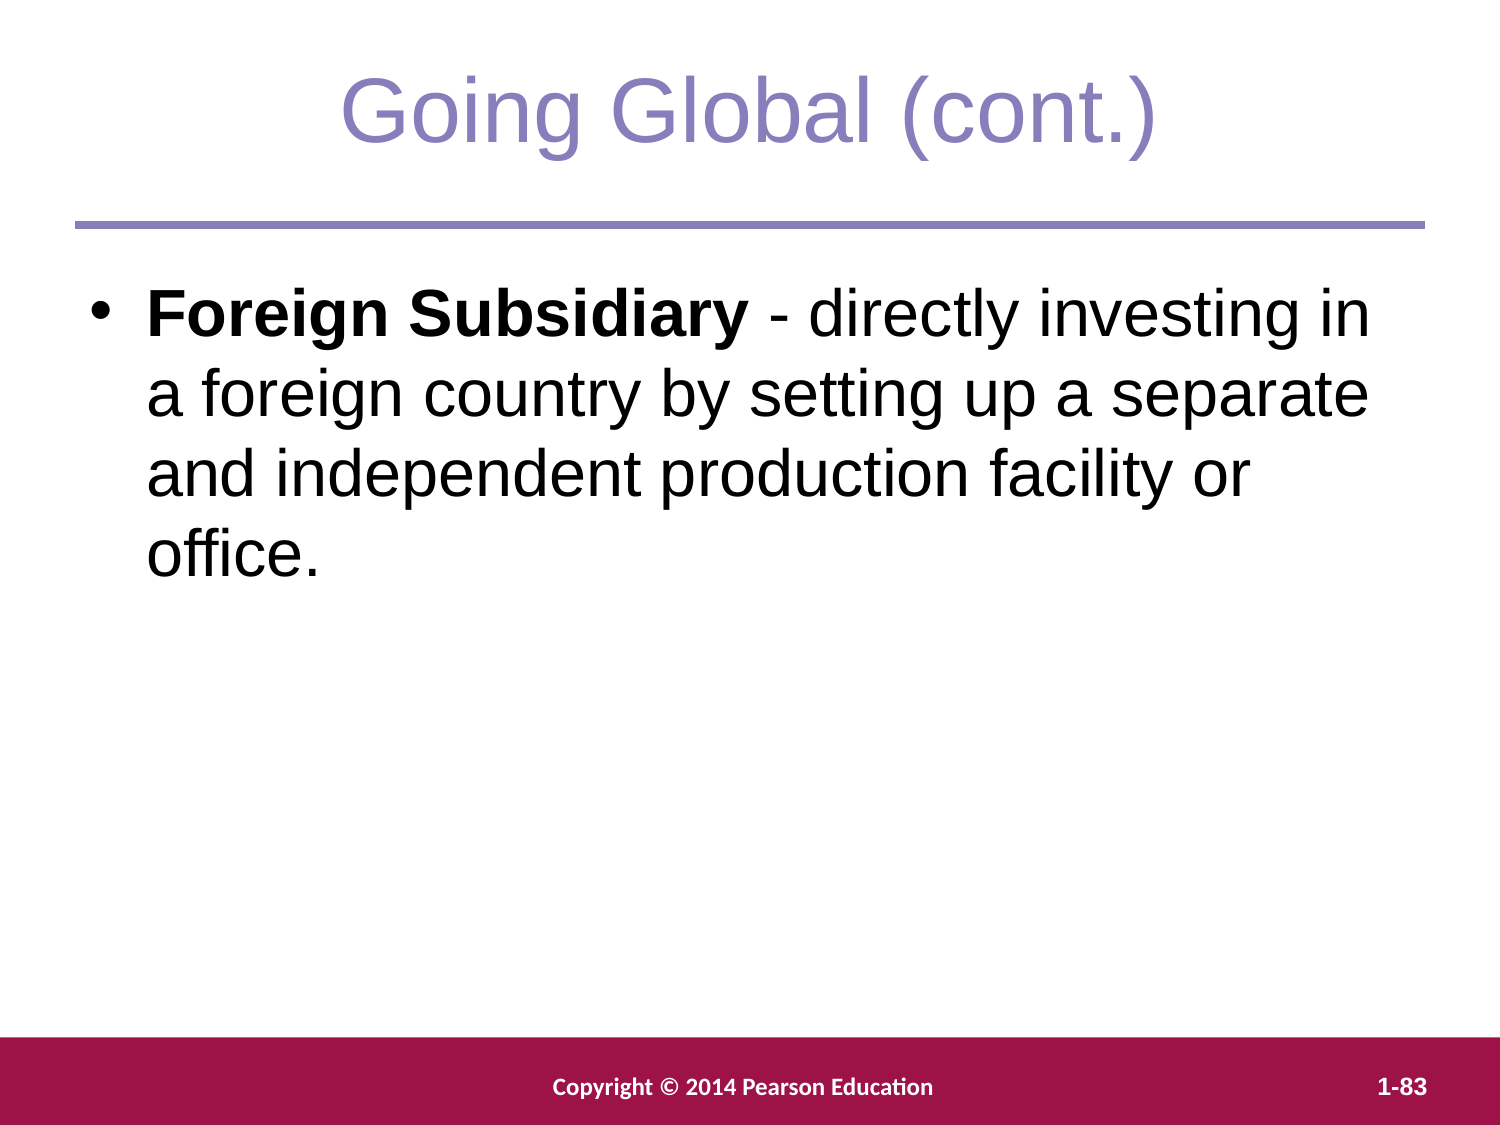

Going Global (cont.)
Foreign Subsidiary - directly investing in a foreign country by setting up a separate and independent production facility or office.